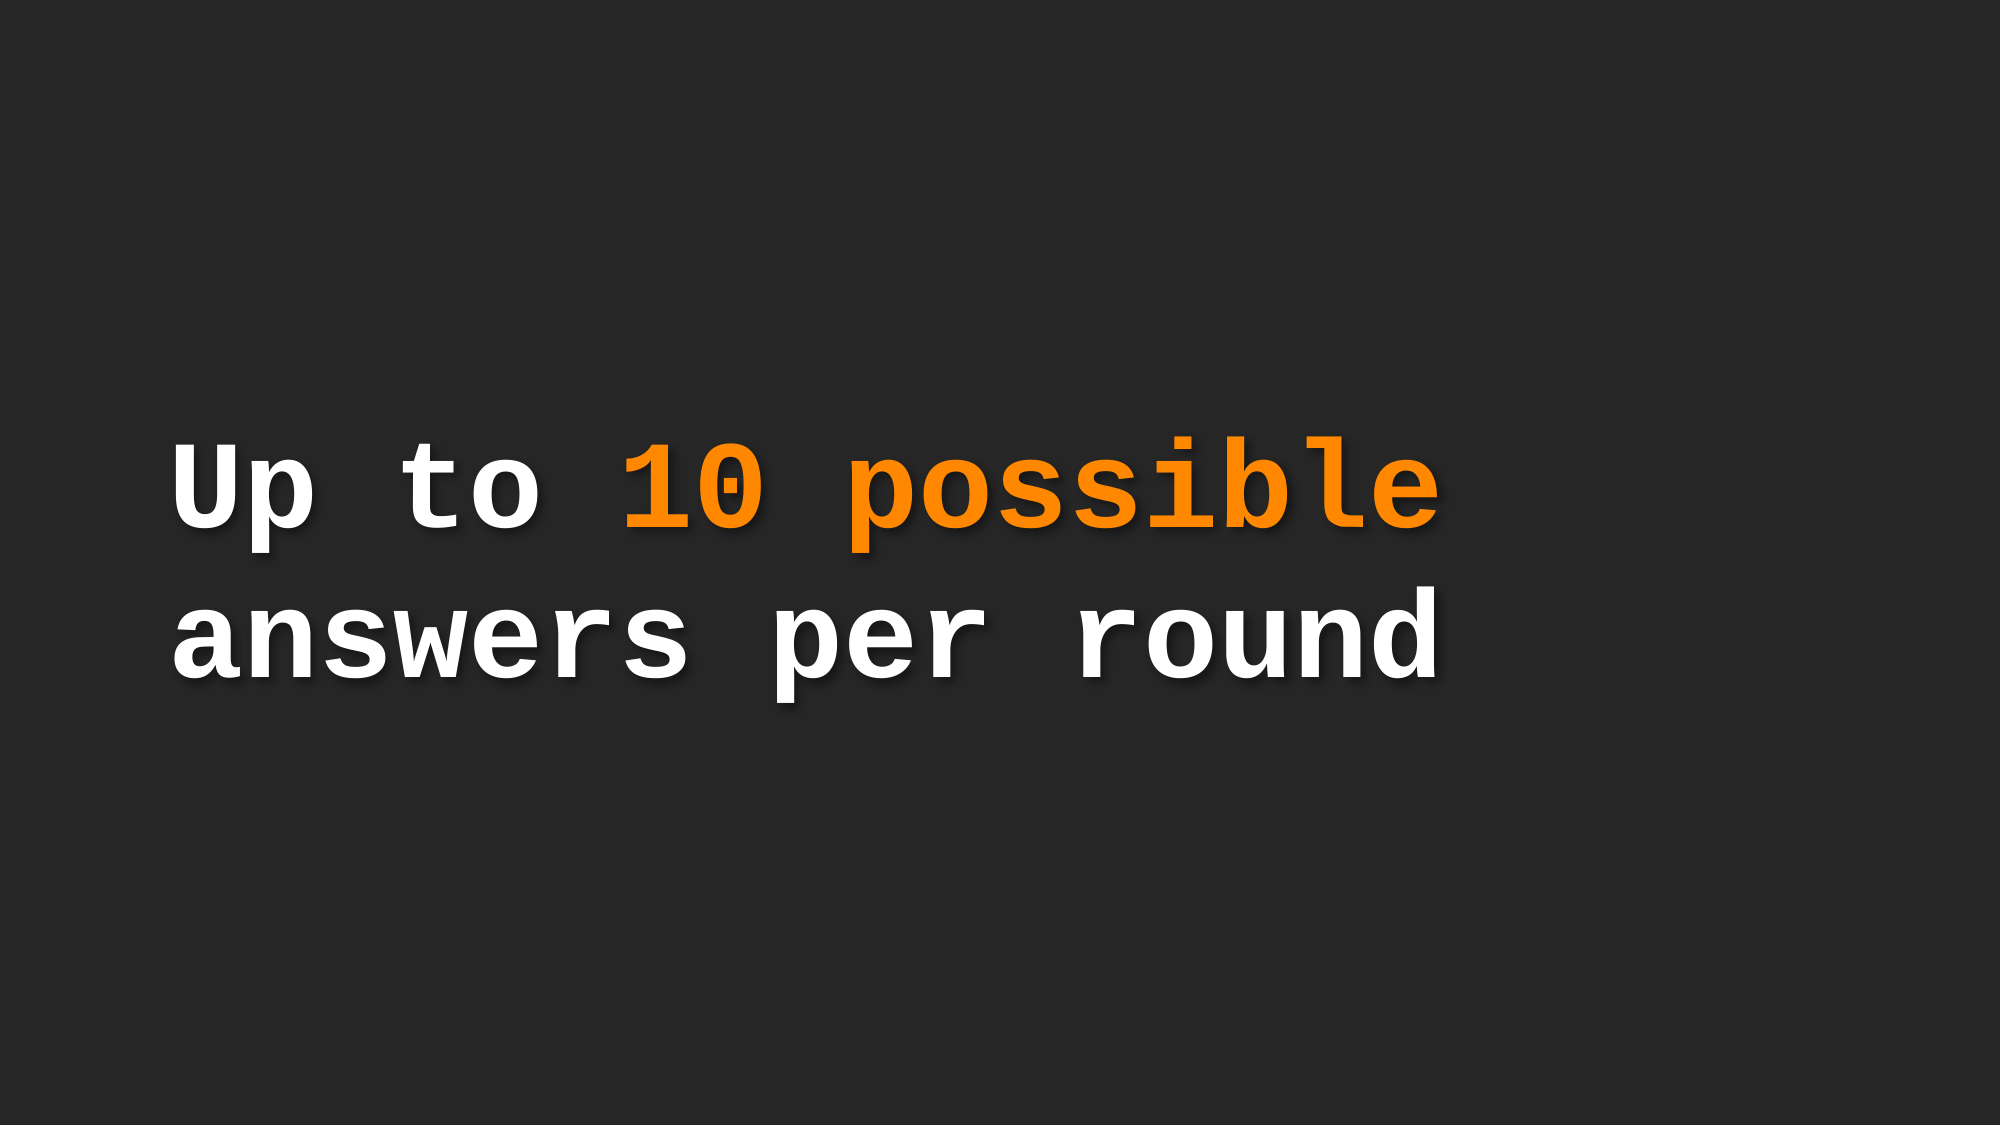

Up to 10 possible answers per round